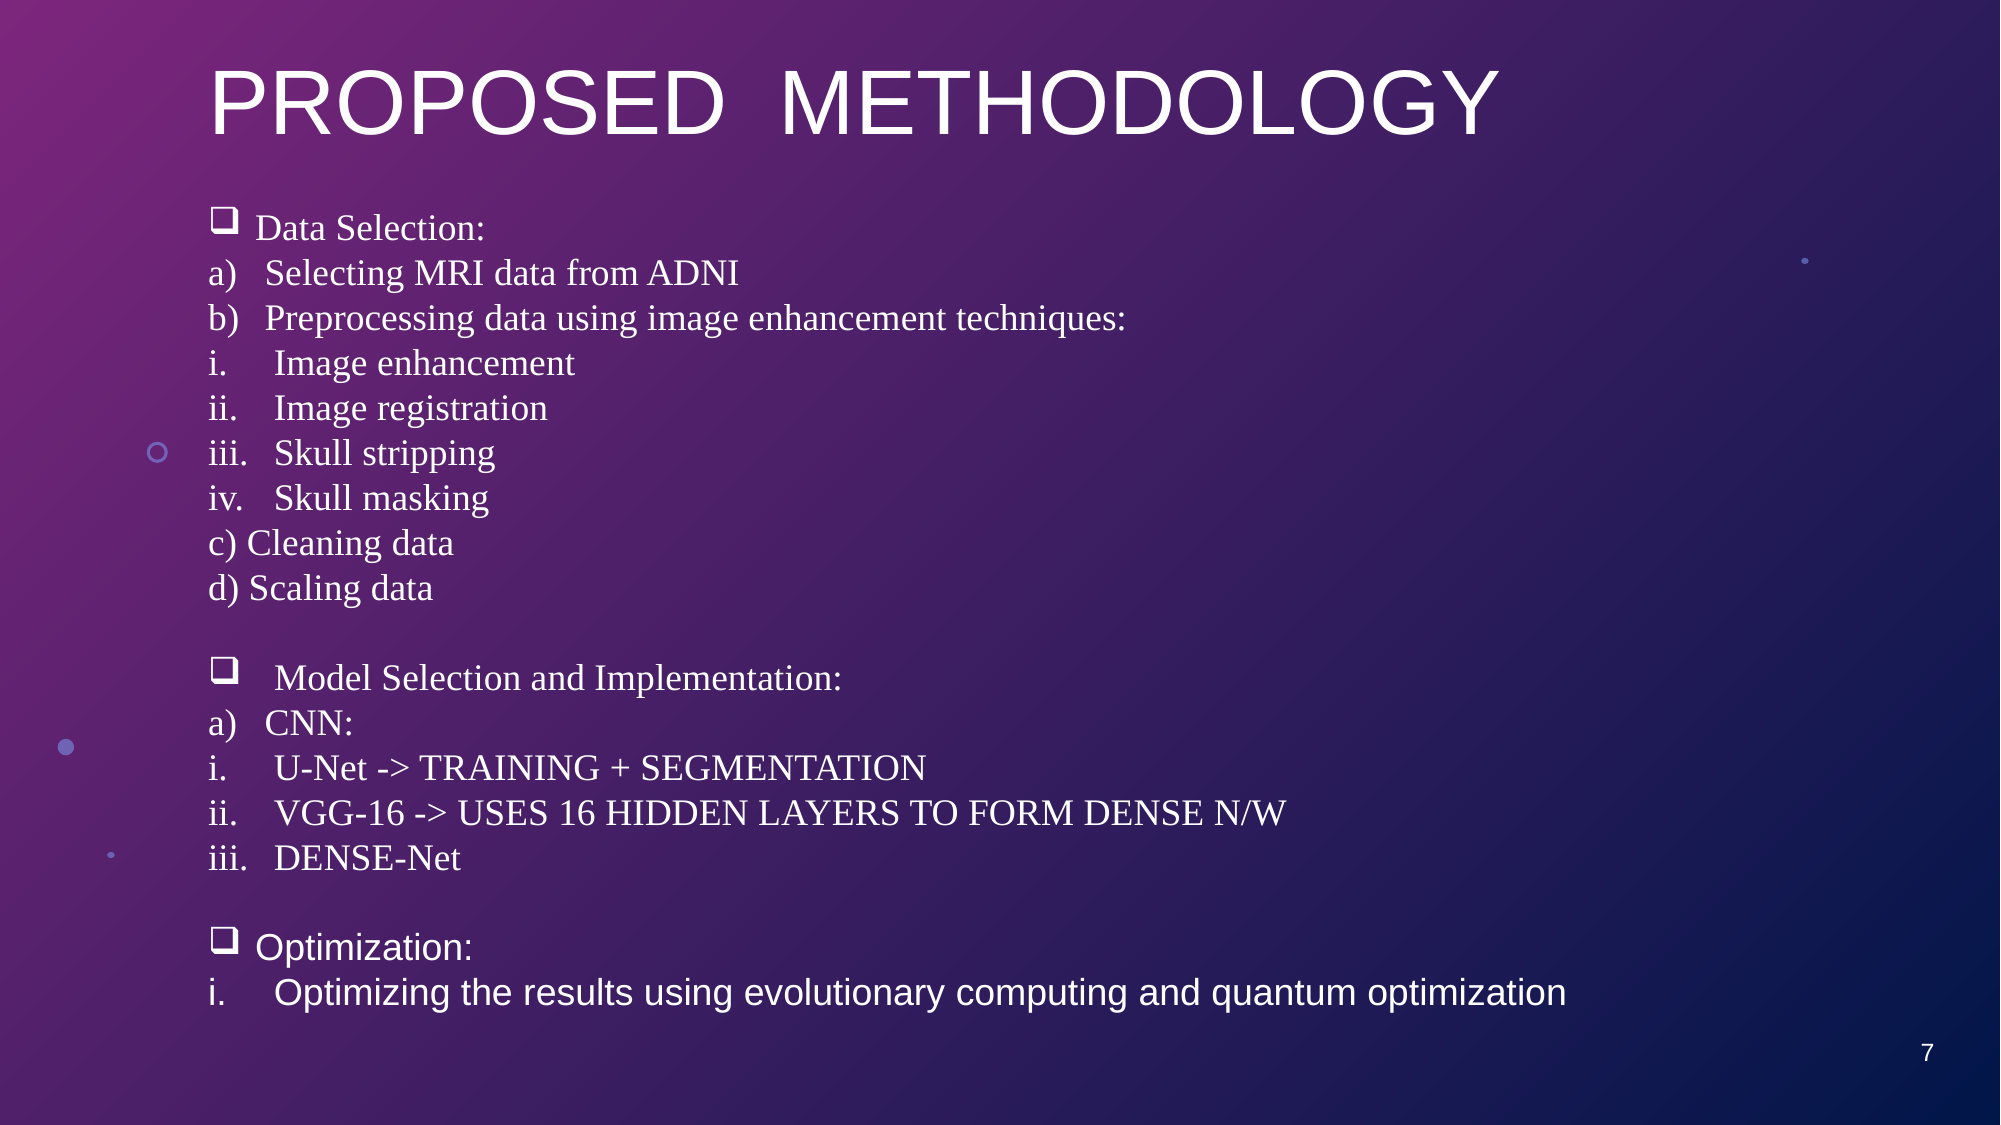

# PROPOSED  METHODOLOGY
Data Selection:
Selecting MRI data from ADNI
Preprocessing data using image enhancement techniques:
Image enhancement
Image registration
Skull stripping
Skull masking
c) Cleaning data
d) Scaling data

  Model Selection and Implementation:
CNN:
U-Net -> TRAINING + SEGMENTATION
VGG-16 -> USES 16 HIDDEN LAYERS TO FORM DENSE N/W
DENSE-Net

Optimization:
Optimizing the results using evolutionary computing and quantum optimization

7